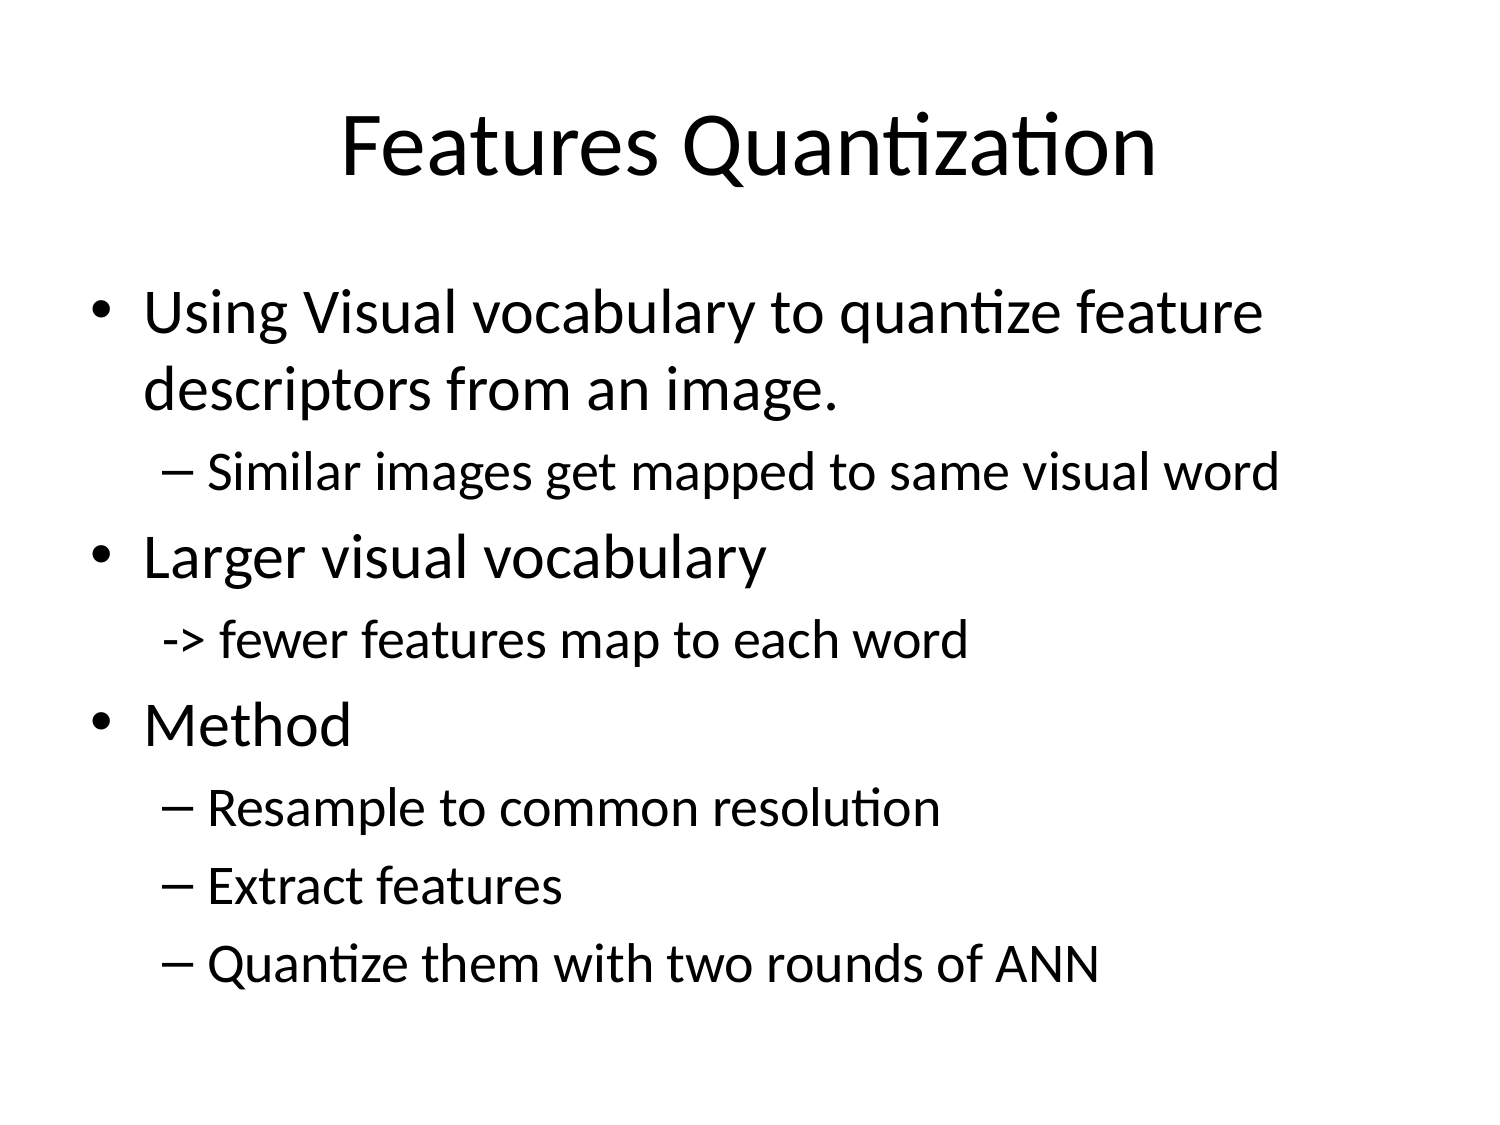

# Features Quantization
Using Visual vocabulary to quantize feature descriptors from an image.
Similar images get mapped to same visual word
Larger visual vocabulary
-> fewer features map to each word
Method
Resample to common resolution
Extract features
Quantize them with two rounds of ANN